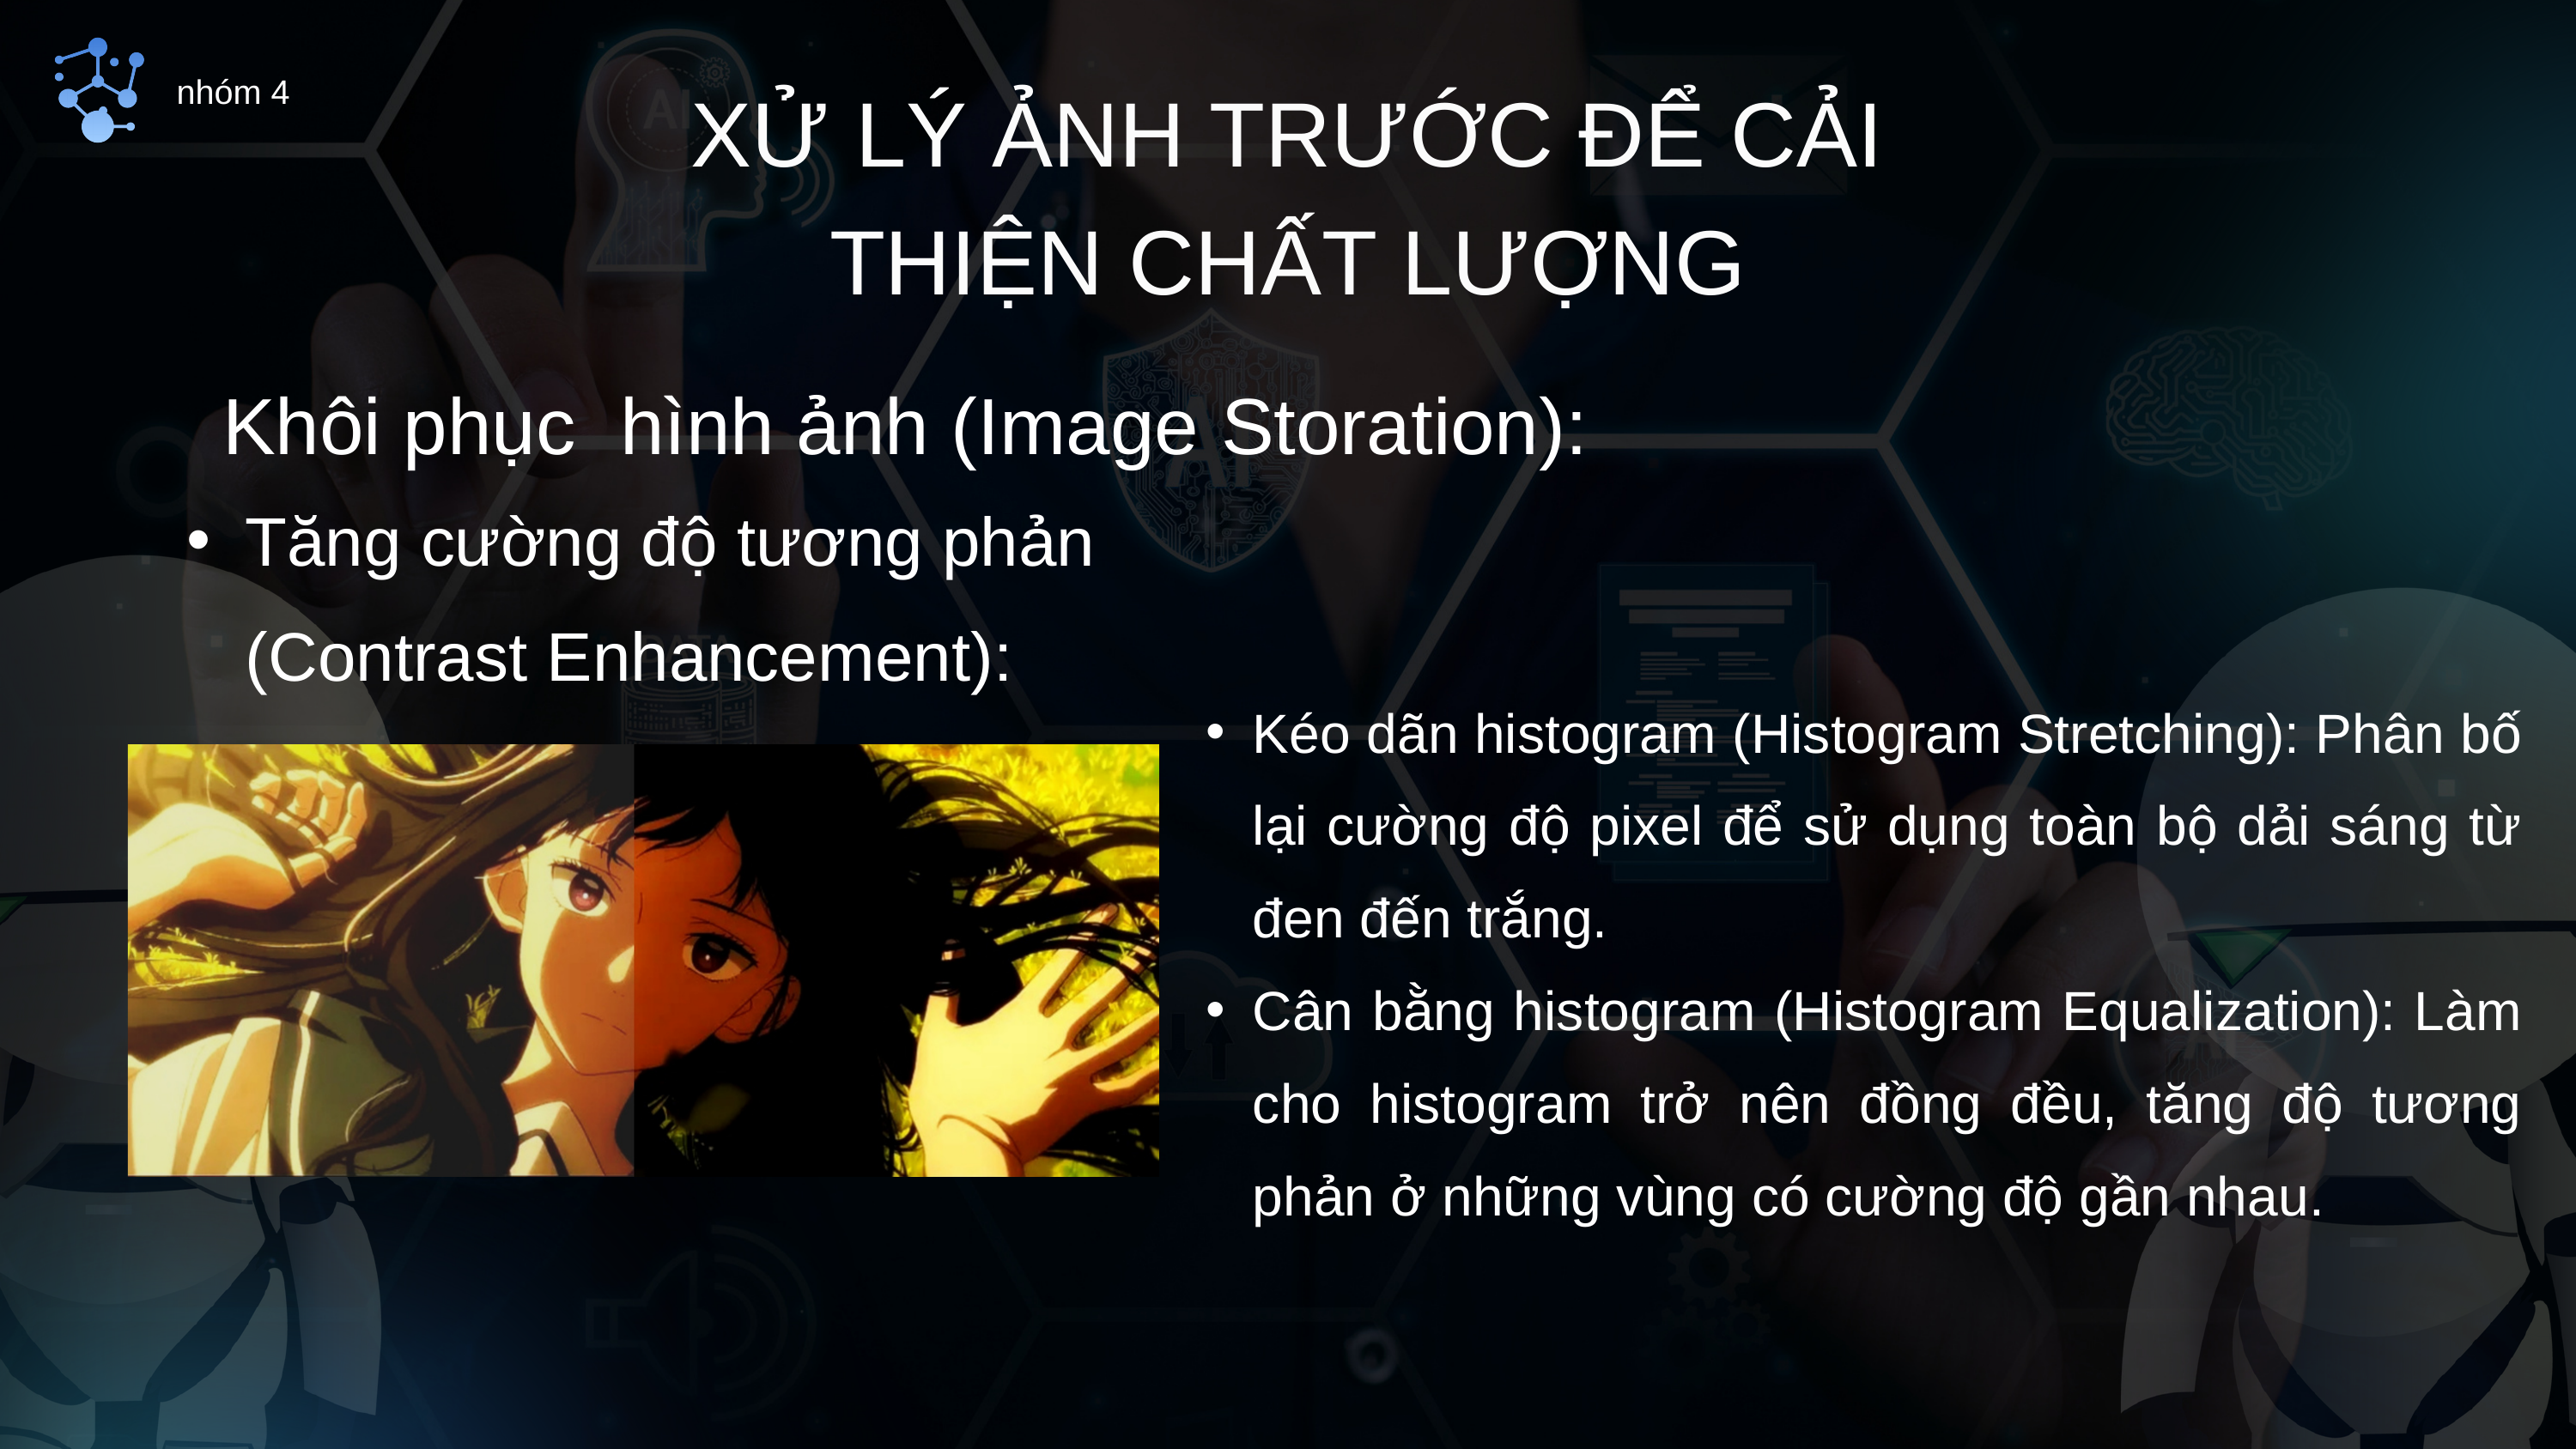

XỬ LÝ ẢNH TRƯỚC ĐỂ CẢI THIỆN CHẤT LƯỢNG
nhóm 4
Khôi phục  hình ảnh (Image Storation):
Tăng cường độ tương phản (Contrast Enhancement):

Kéo dãn histogram (Histogram Stretching): Phân bố lại cường độ pixel để sử dụng toàn bộ dải sáng từ đen đến trắng.
Cân bằng histogram (Histogram Equalization): Làm cho histogram trở nên đồng đều, tăng độ tương phản ở những vùng có cường độ gần nhau.